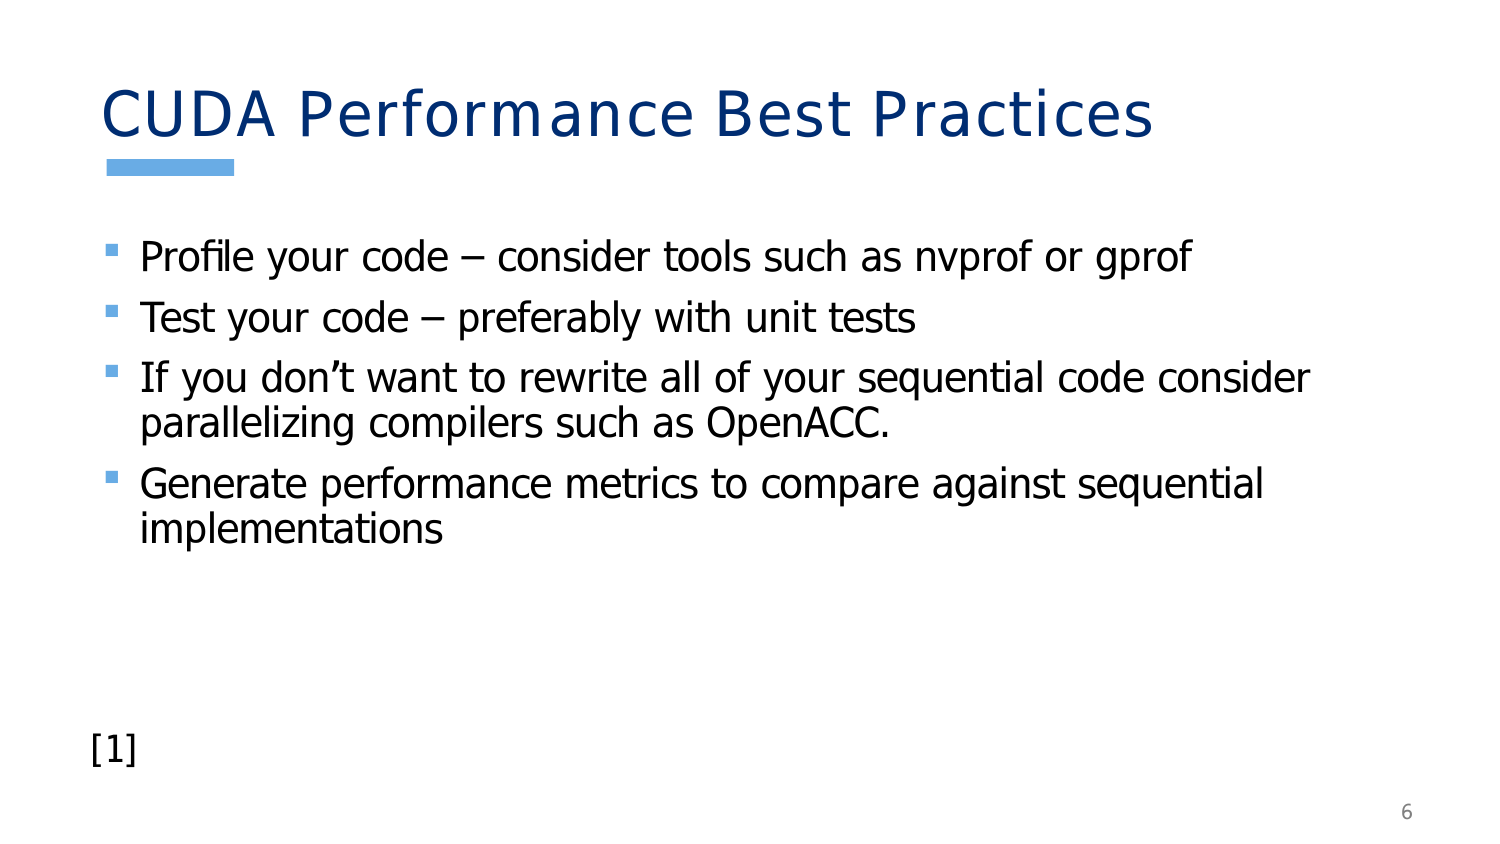

# CUDA Performance Best Practices
Profile your code – consider tools such as nvprof or gprof
Test your code – preferably with unit tests
If you don’t want to rewrite all of your sequential code consider parallelizing compilers such as OpenACC.
Generate performance metrics to compare against sequential implementations
[1]